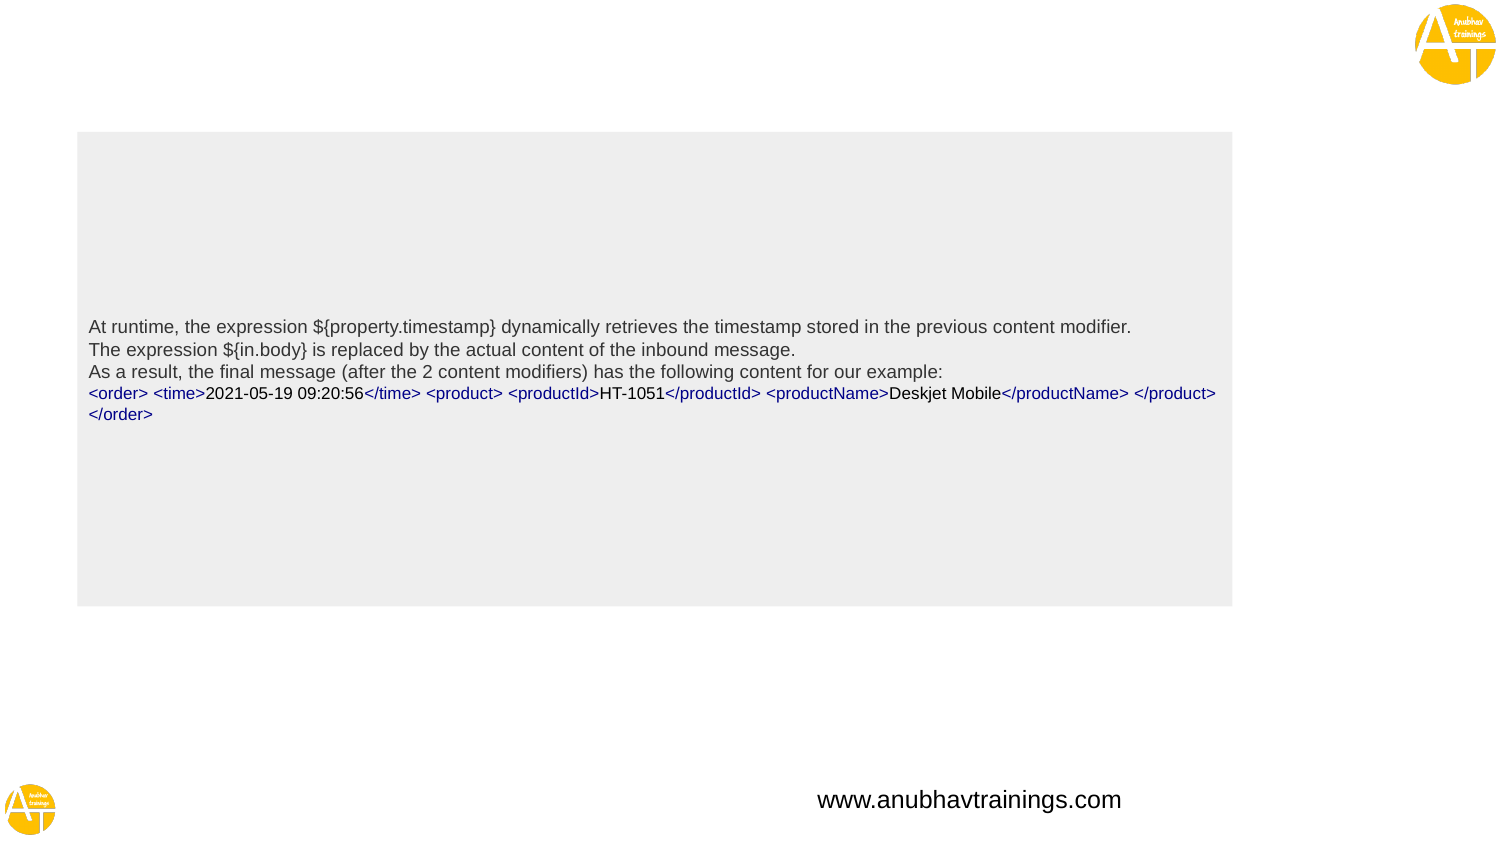

#
At runtime, the expression ${property.timestamp} dynamically retrieves the timestamp stored in the previous content modifier.
The expression ${in.body} is replaced by the actual content of the inbound message.
As a result, the final message (after the 2 content modifiers) has the following content for our example:
<order> <time>2021-05-19 09:20:56</time> <product> <productId>HT-1051</productId> <productName>Deskjet Mobile</productName> </product> </order>